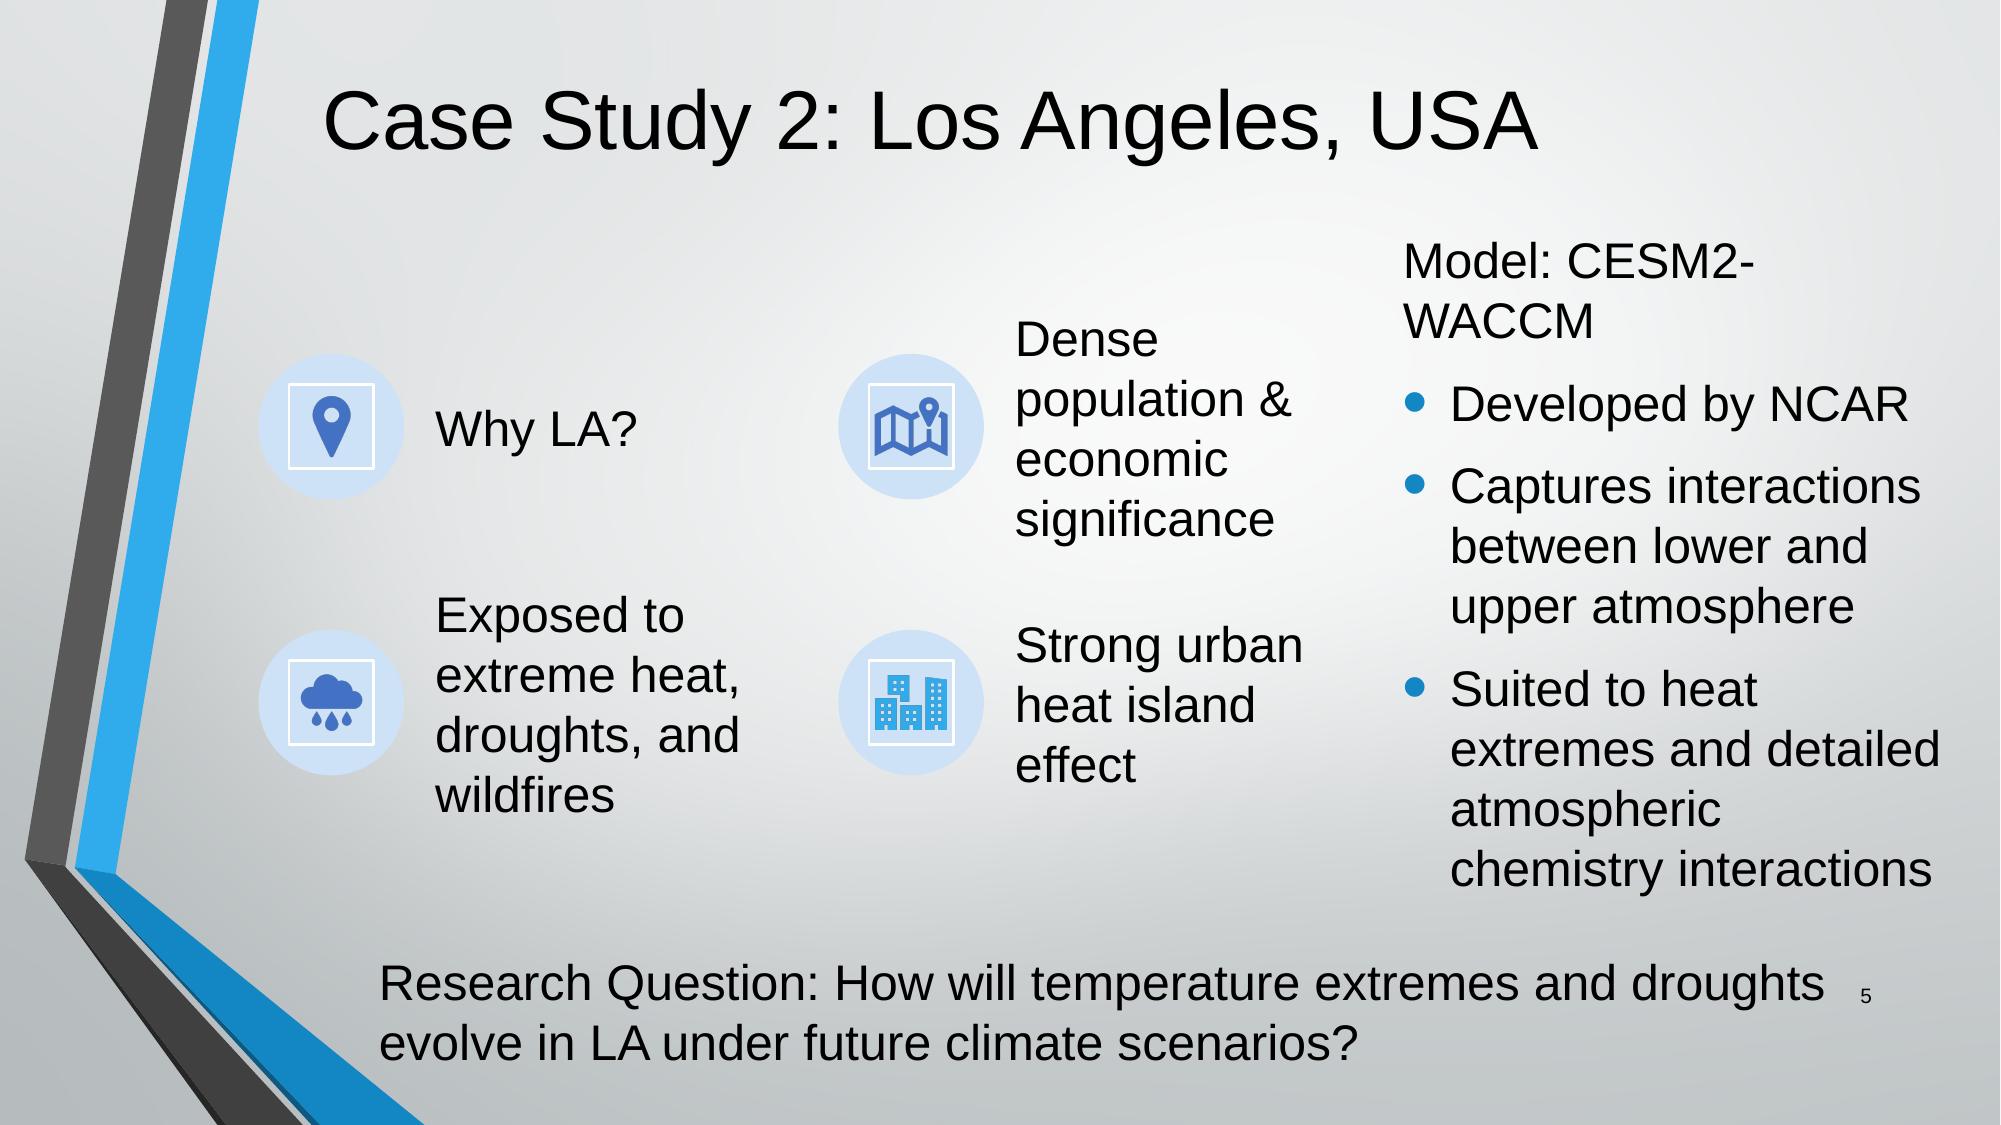

# Case Study 2: Los Angeles, USA
Why LA?
Dense population & economic significance
Exposed to extreme heat, droughts, and wildfires
Strong urban heat island effect
Model: CESM2-WACCM
Developed by NCAR
Captures interactions between lower and upper atmosphere
Suited to heat extremes and detailed atmospheric chemistry interactions
Research Question: How will temperature extremes and droughts evolve in LA under future climate scenarios?
5